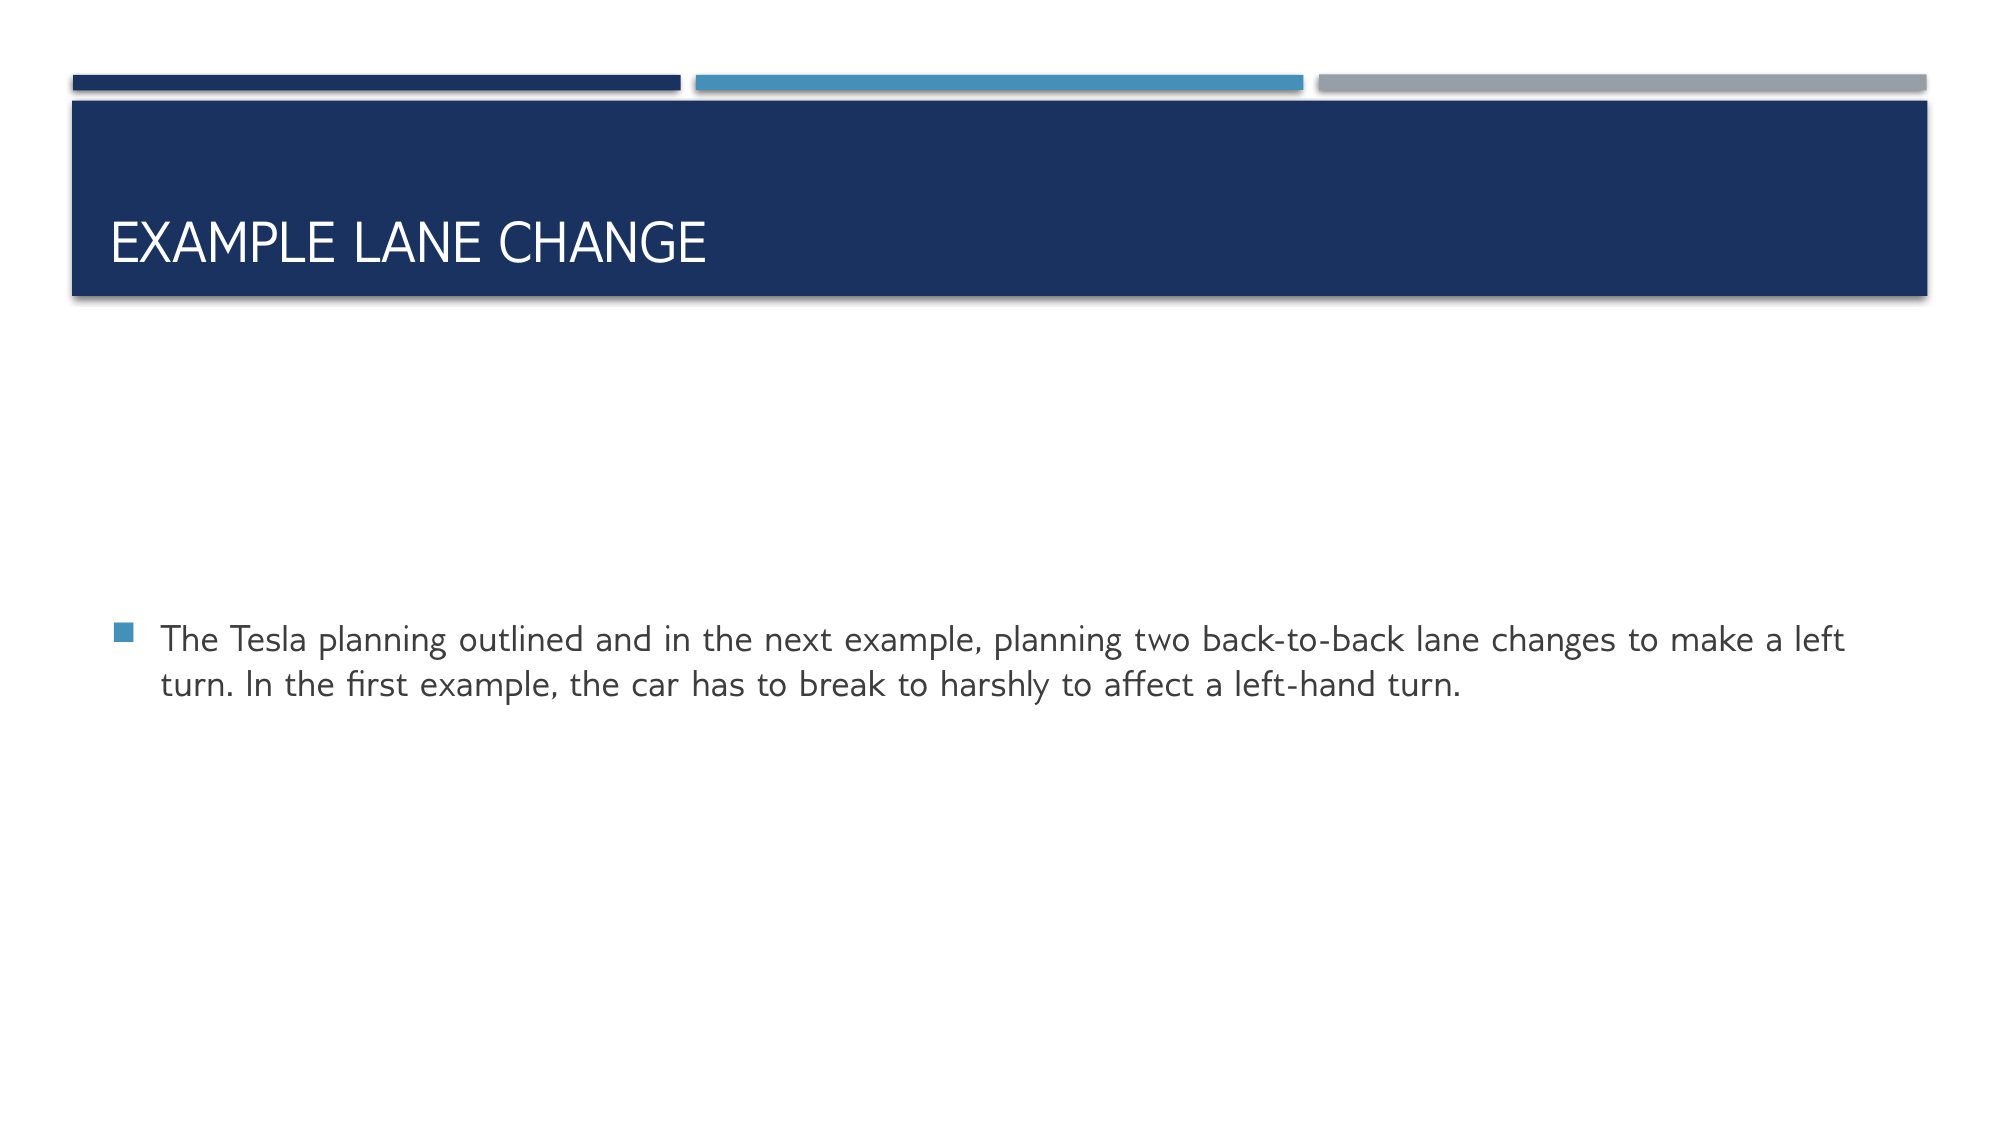

# Example lane change
The Tesla planning outlined and in the next example, planning two back-to-back lane changes to make a left turn. In the first example, the car has to break to harshly to affect a left-hand turn.